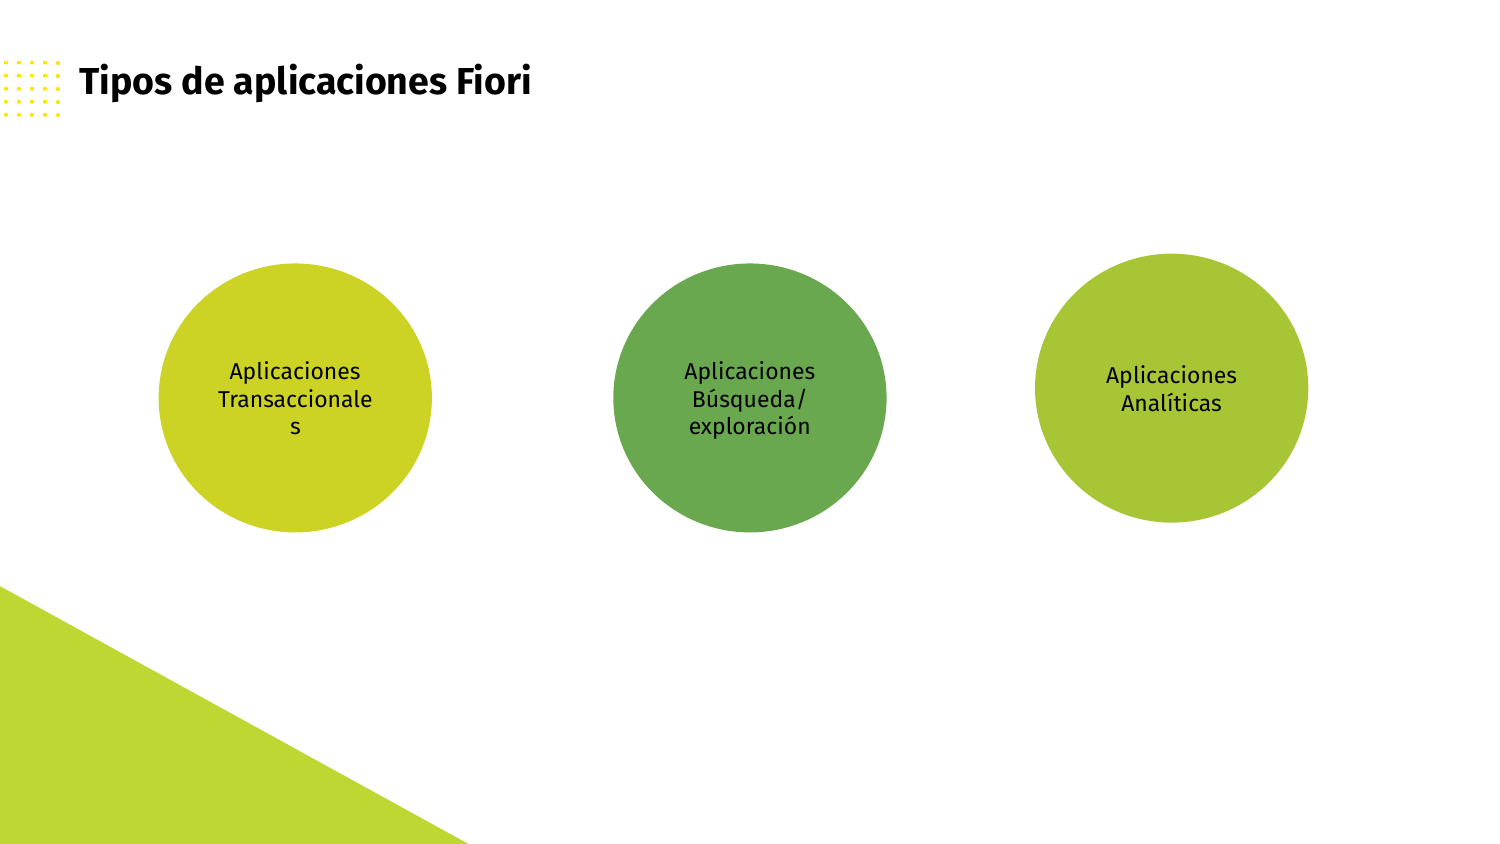

# Tipos de aplicaciones Fiori
Aplicaciones Analíticas
Aplicaciones Transaccionales
Aplicaciones Búsqueda/ exploración